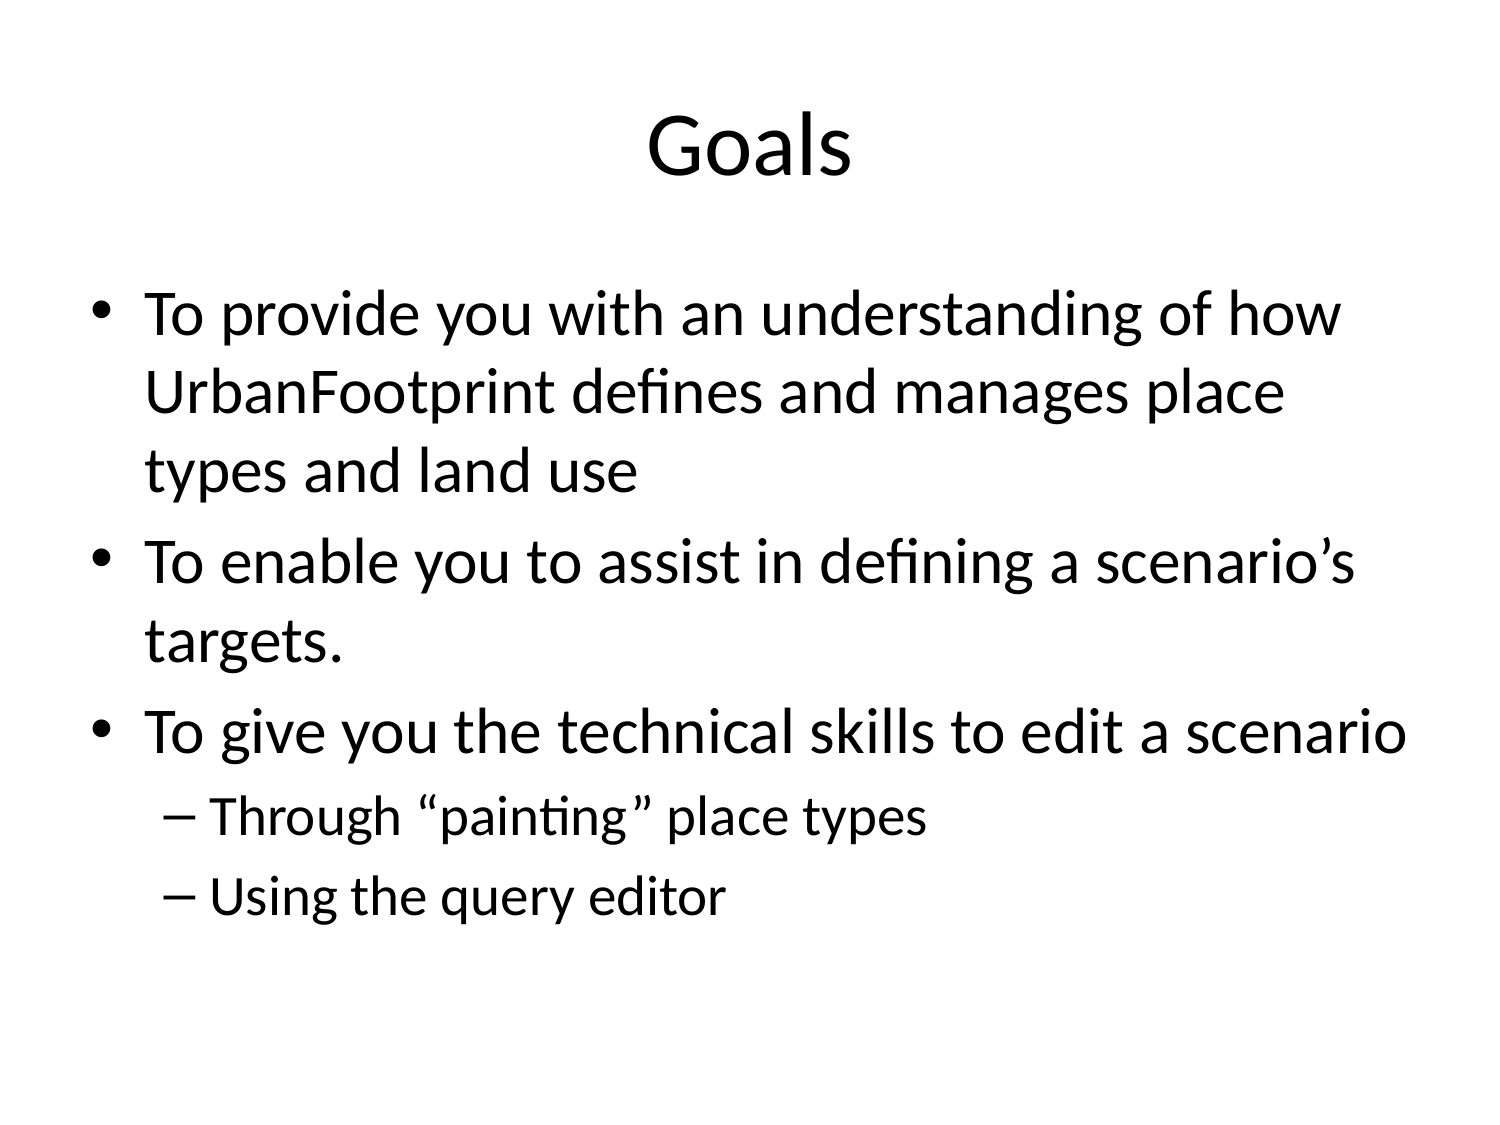

# Goals
To provide you with an understanding of how UrbanFootprint defines and manages place types and land use
To enable you to assist in defining a scenario’s targets.
To give you the technical skills to edit a scenario
Through “painting” place types
Using the query editor